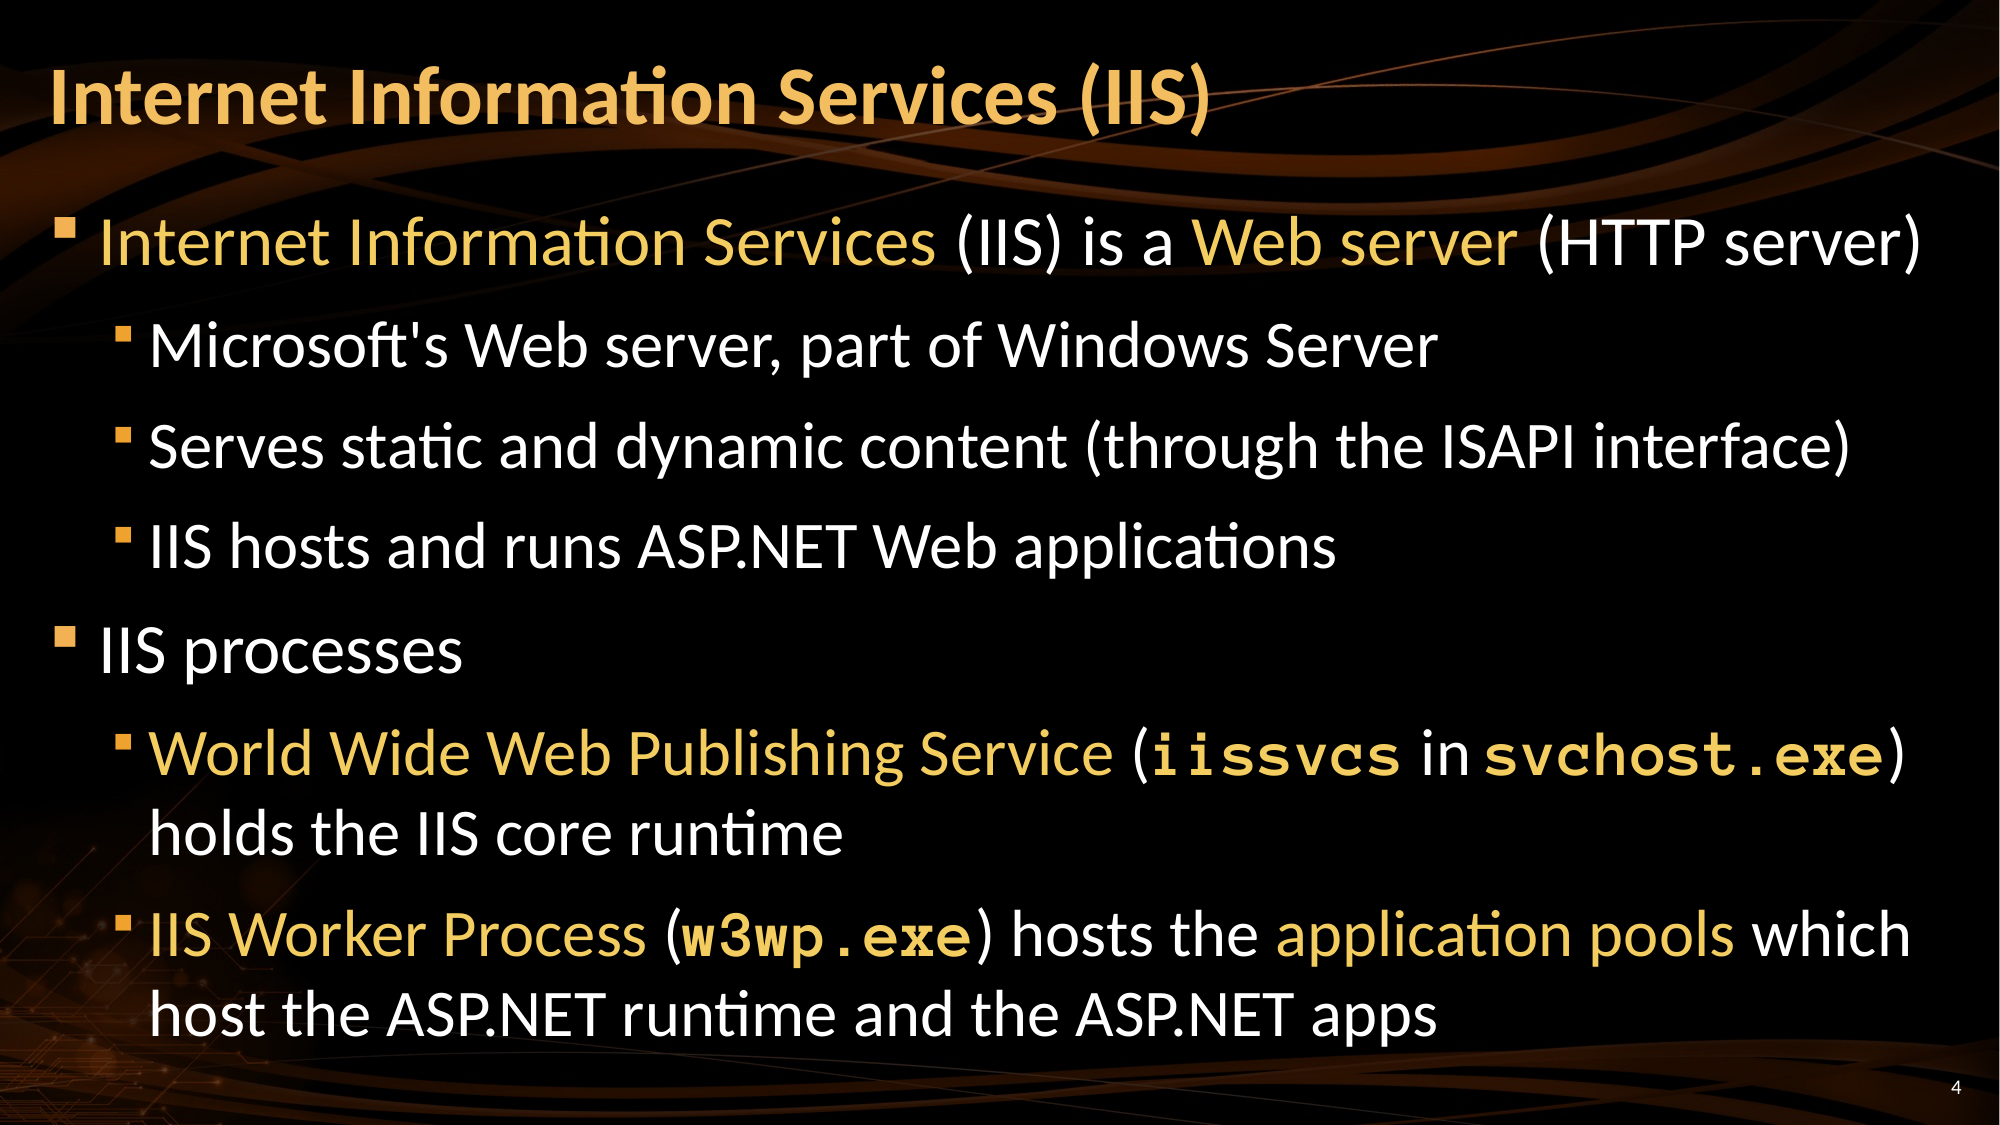

# Internet Information Services (IIS)
Internet Information Services (IIS) is a Web server (HTTP server)
Microsoft's Web server, part of Windows Server
Serves static and dynamic content (through the ISAPI interface)
IIS hosts and runs ASP.NET Web applications
IIS processes
World Wide Web Publishing Service (iissvcs in svchost.exe) holds the IIS core runtime
IIS Worker Process (w3wp.exe) hosts the application pools which host the ASP.NET runtime and the ASP.NET apps
4